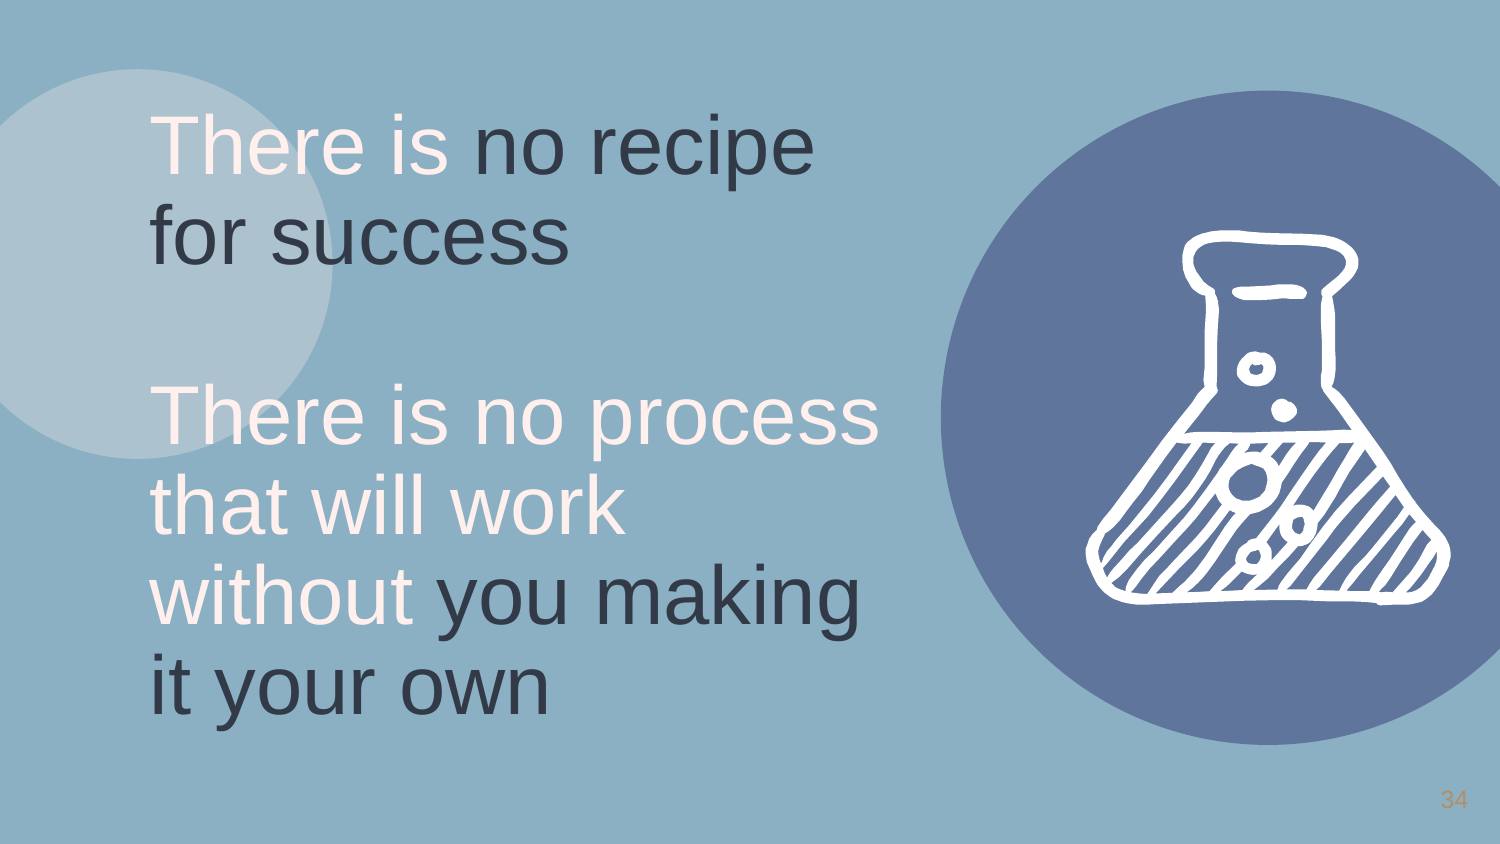

There is no recipe for success
There is no process that will work without you making it your own

34